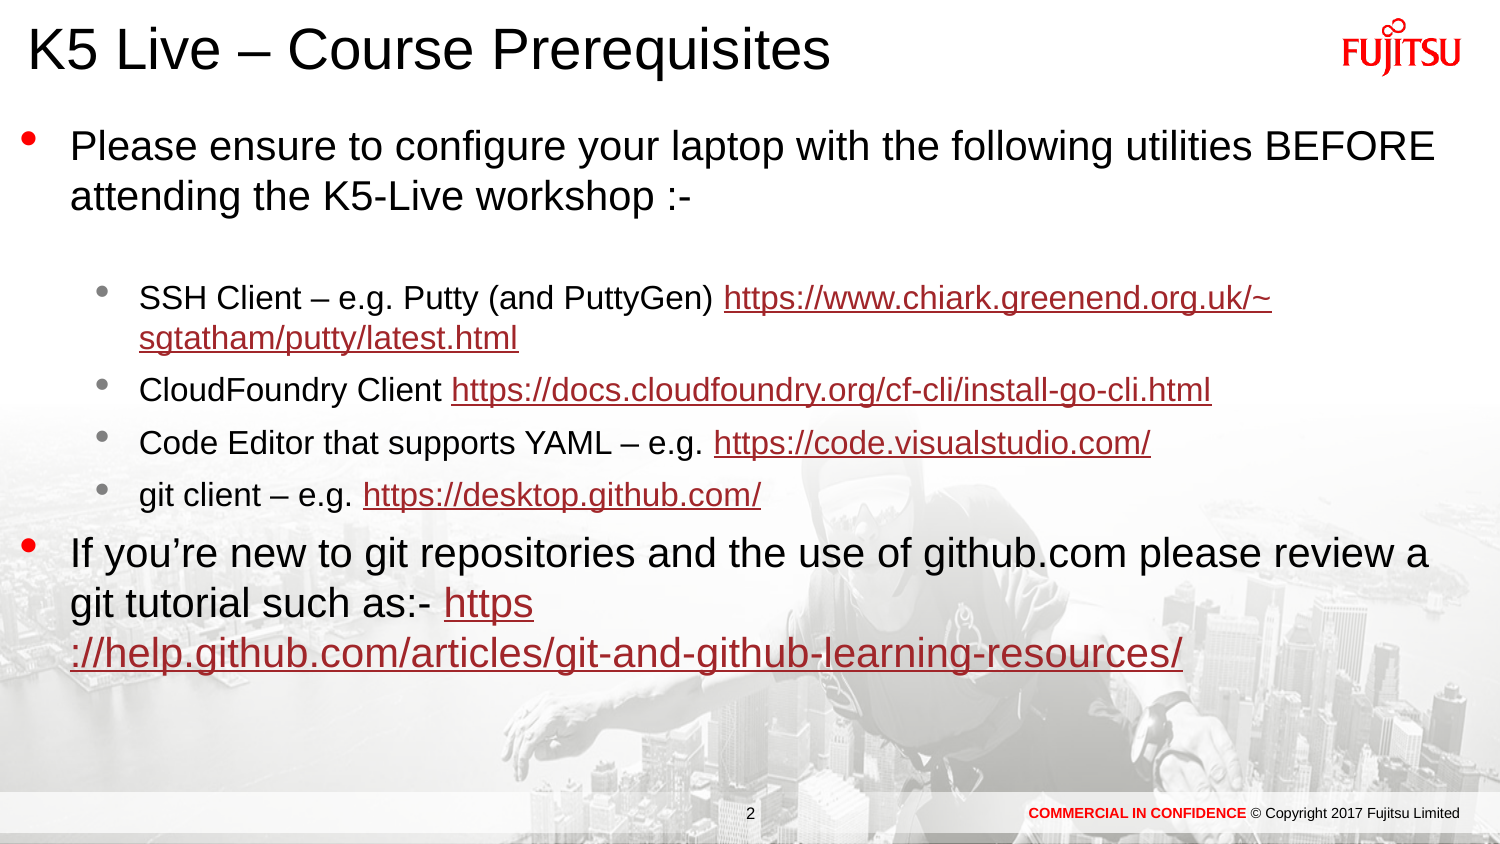

# K5 Live – Course Prerequisites
Please ensure to configure your laptop with the following utilities BEFORE attending the K5-Live workshop :-

SSH Client – e.g. Putty (and PuttyGen) https://www.chiark.greenend.org.uk/~sgtatham/putty/latest.html
CloudFoundry Client https://docs.cloudfoundry.org/cf-cli/install-go-cli.html
Code Editor that supports YAML – e.g. https://code.visualstudio.com/
git client – e.g. https://desktop.github.com/
If you’re new to git repositories and the use of github.com please review a git tutorial such as:- https://help.github.com/articles/git-and-github-learning-resources/